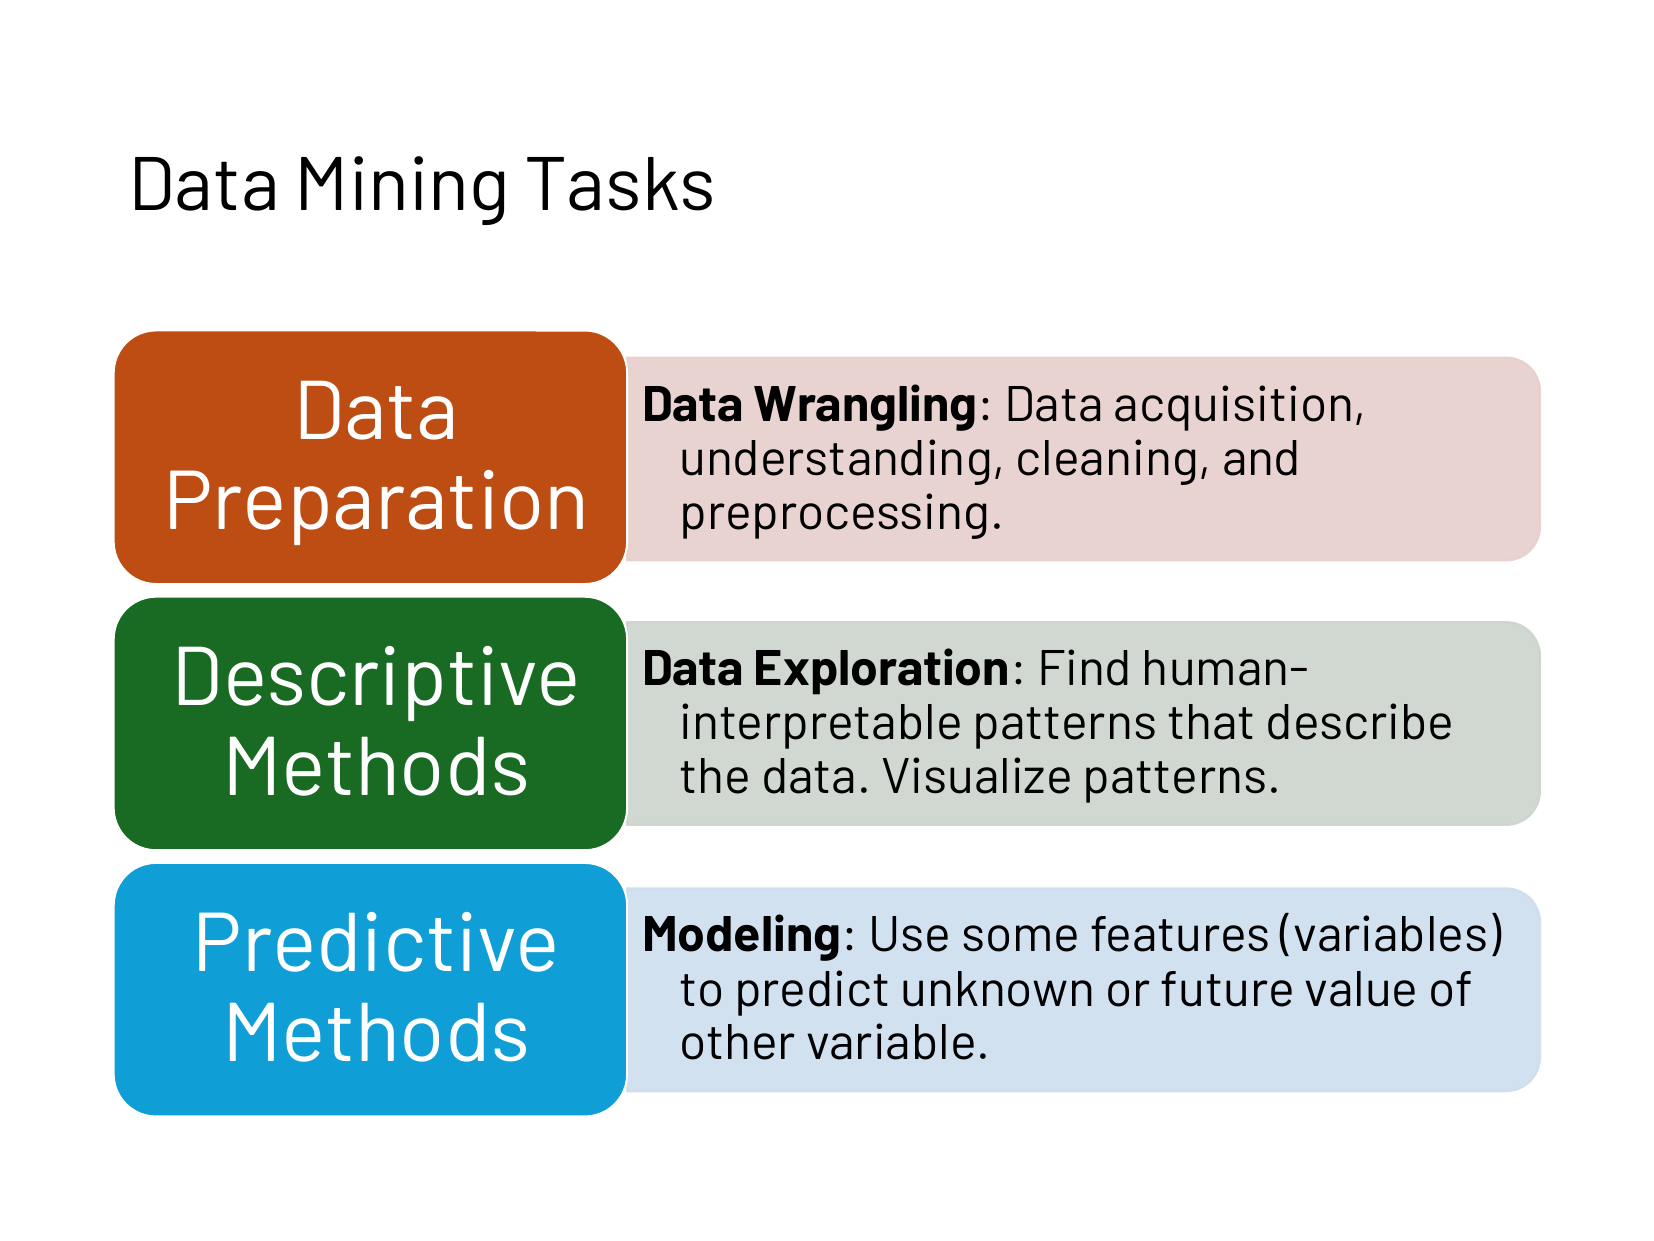

# Data Mining Tasks
Data Wrangling: Data acquisition, understanding, cleaning, and preprocessing.
Data Preparation
Data Exploration: Find human-interpretable patterns that describe the data. Visualize patterns.
Descriptive Methods
Modeling: Use some features (variables) to predict unknown or future value of other variable.
Predictive Methods